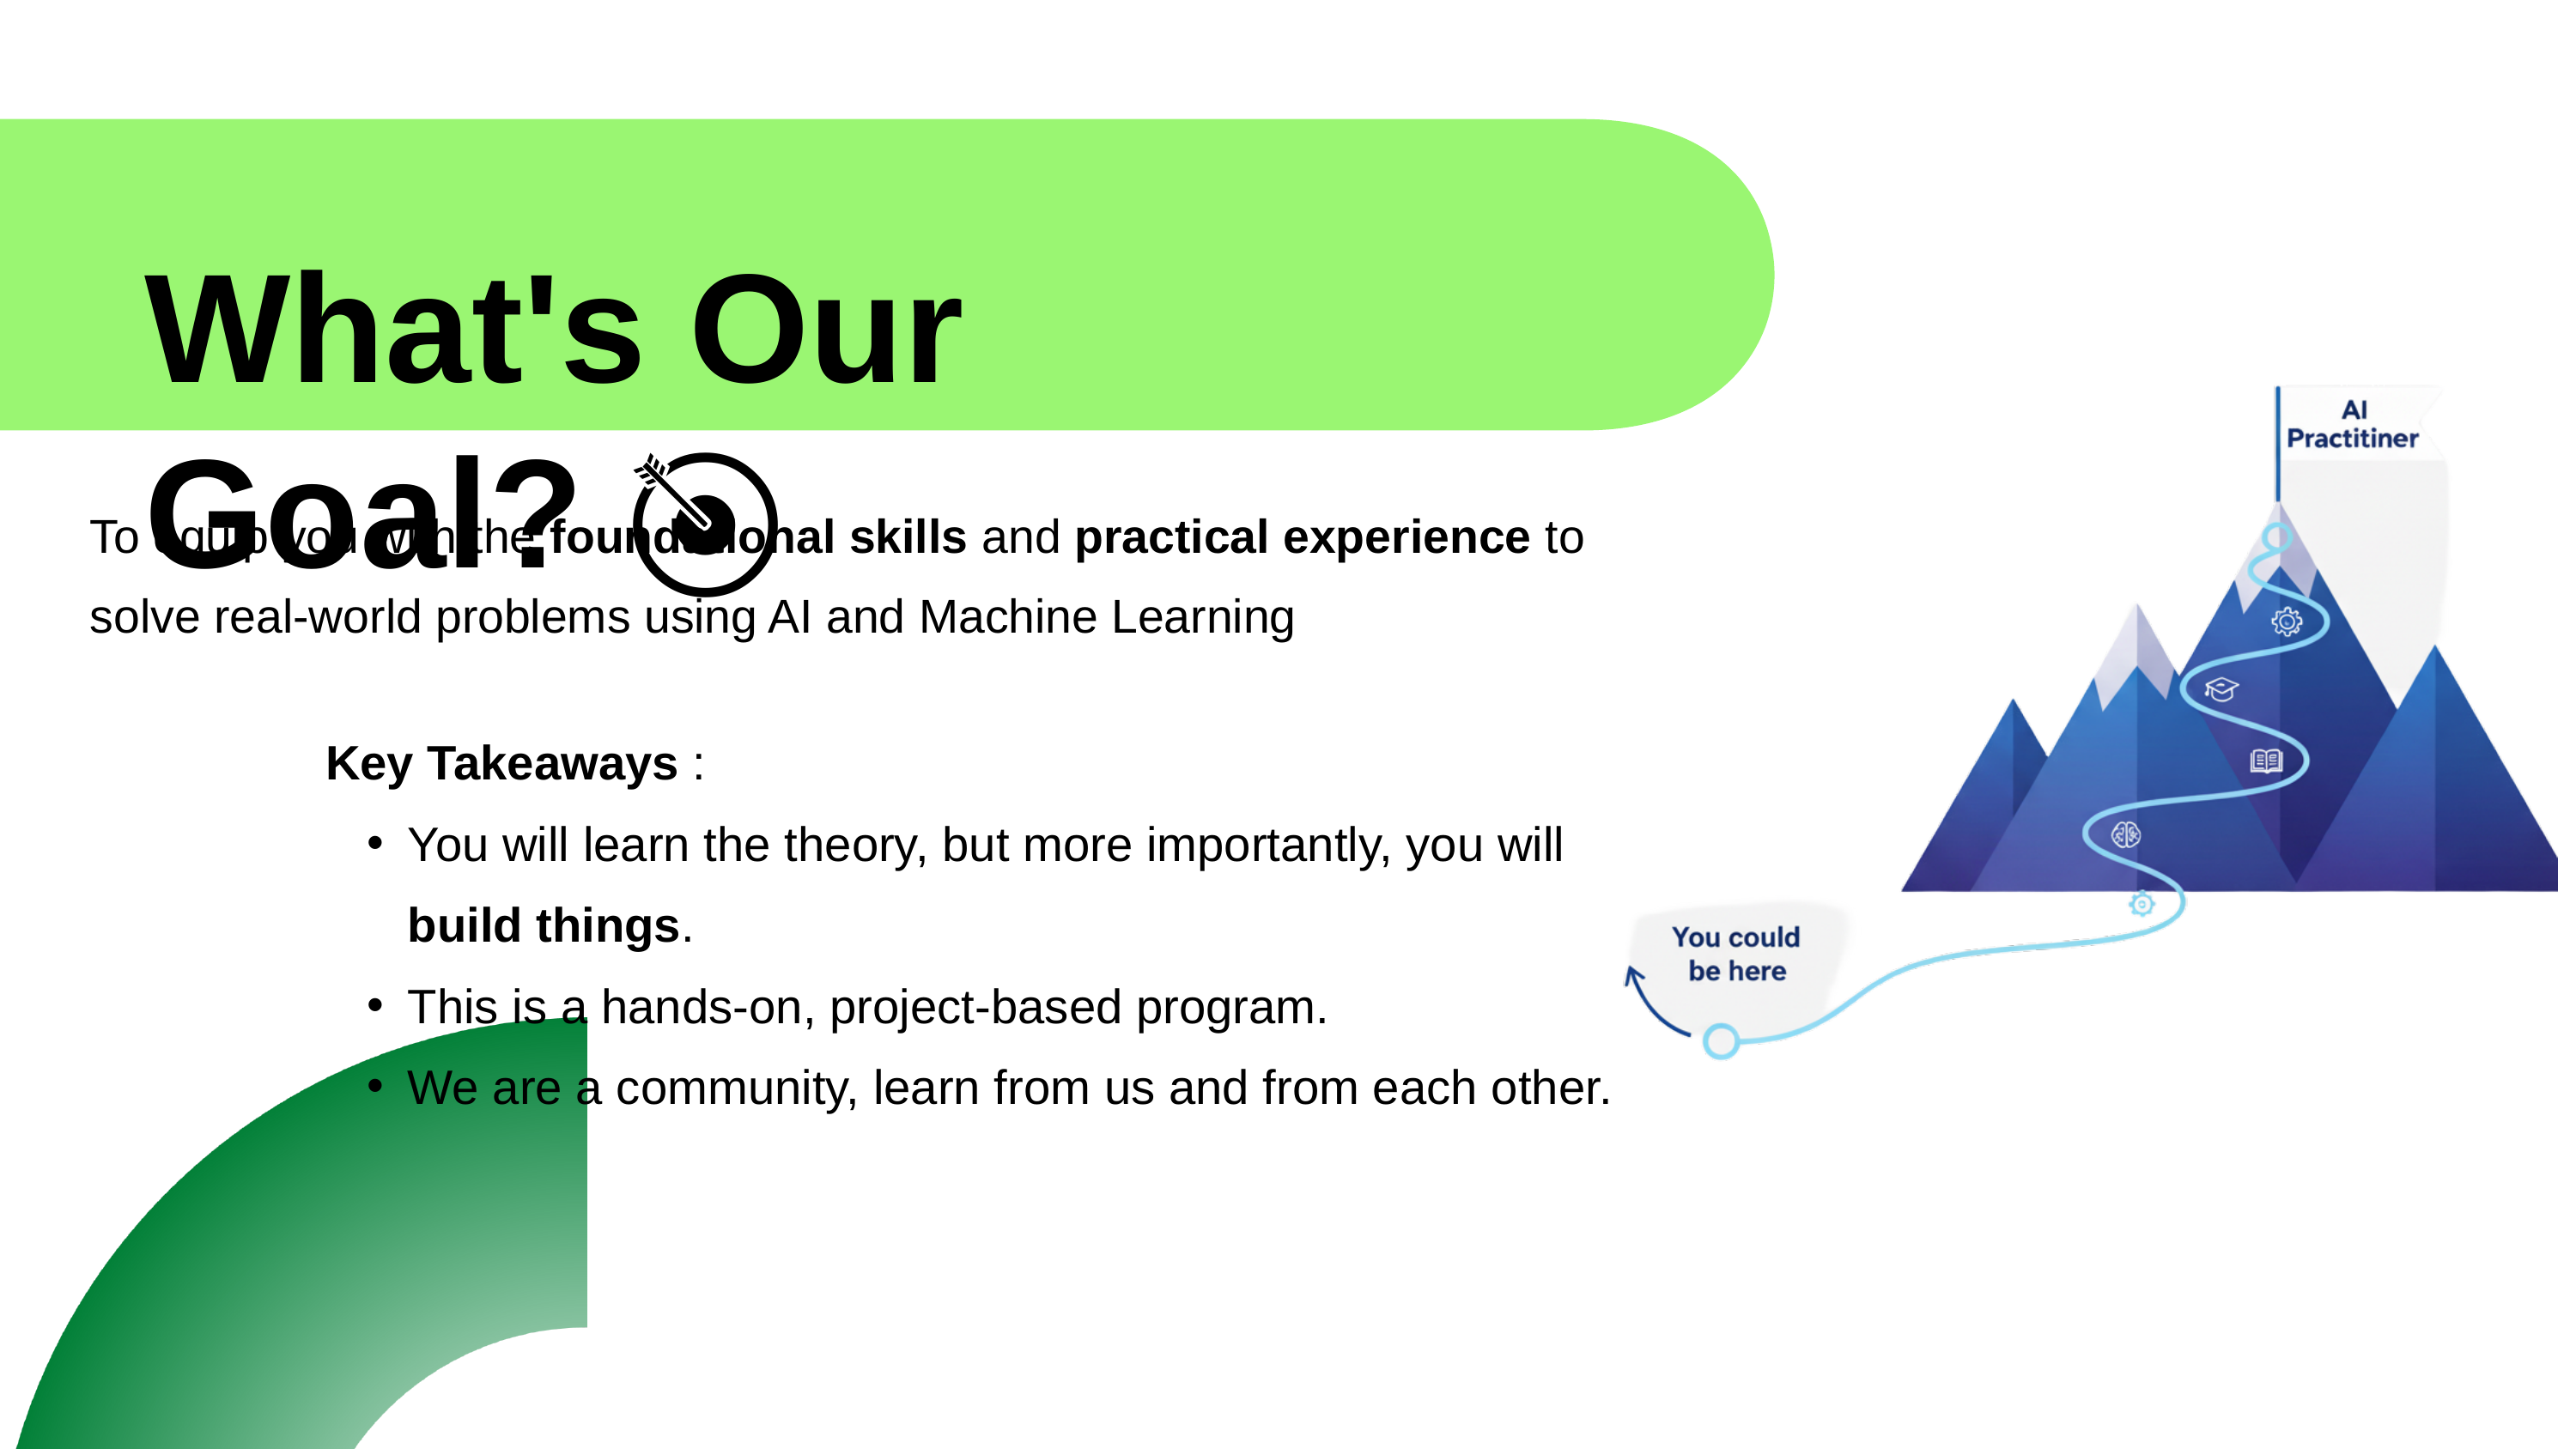

What's Our Goal? 🎯
To equip you with the foundational skills and practical experience to solve real-world problems using AI and Machine Learning
Key Takeaways :
You will learn the theory, but more importantly, you will build things.
This is a hands-on, project-based program.
We are a community, learn from us and from each other.